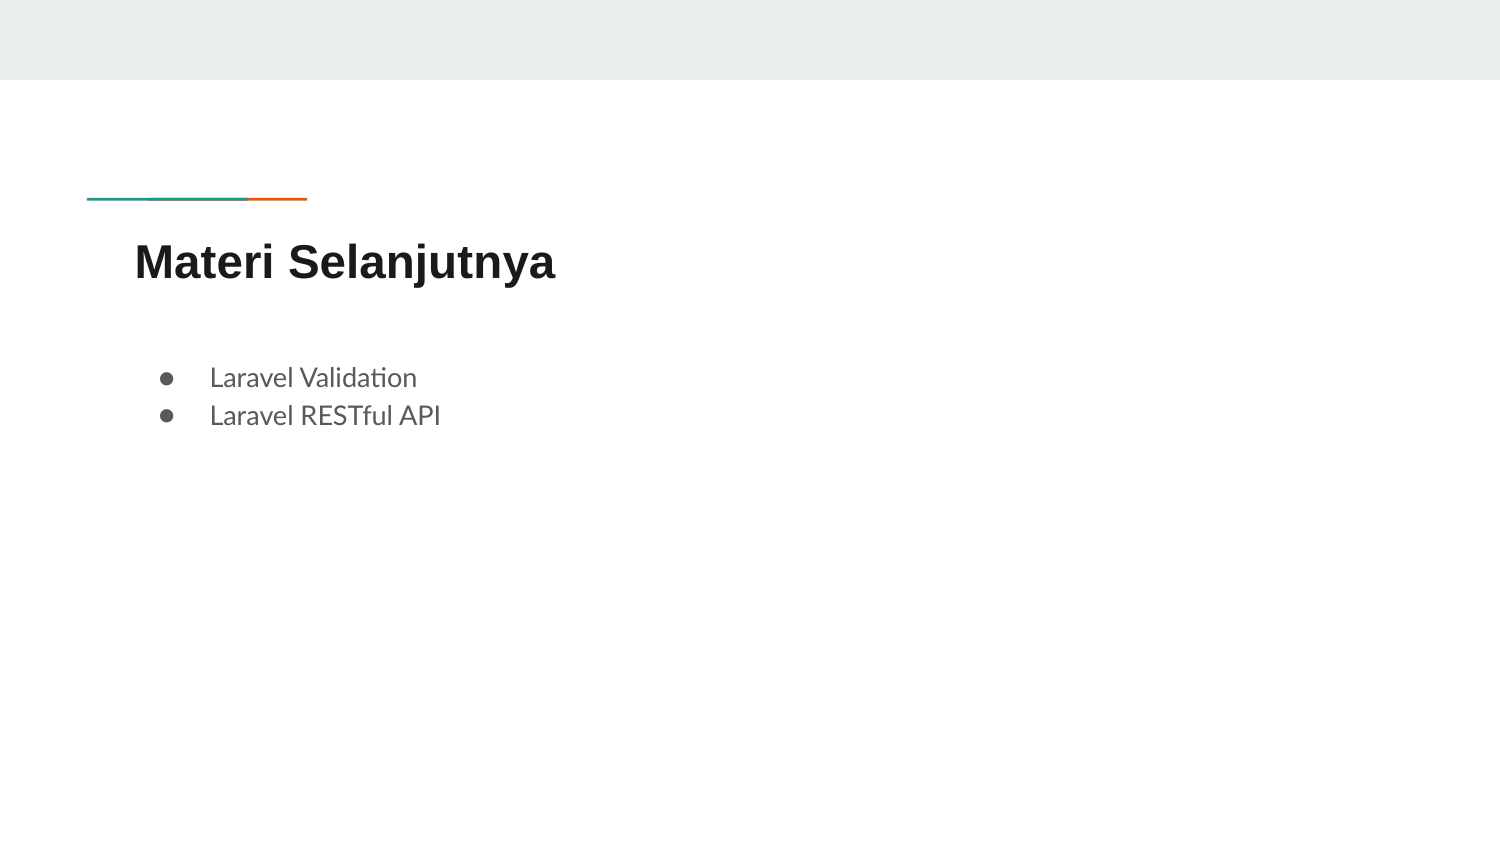

# Materi Selanjutnya
Laravel Validation
Laravel RESTful API